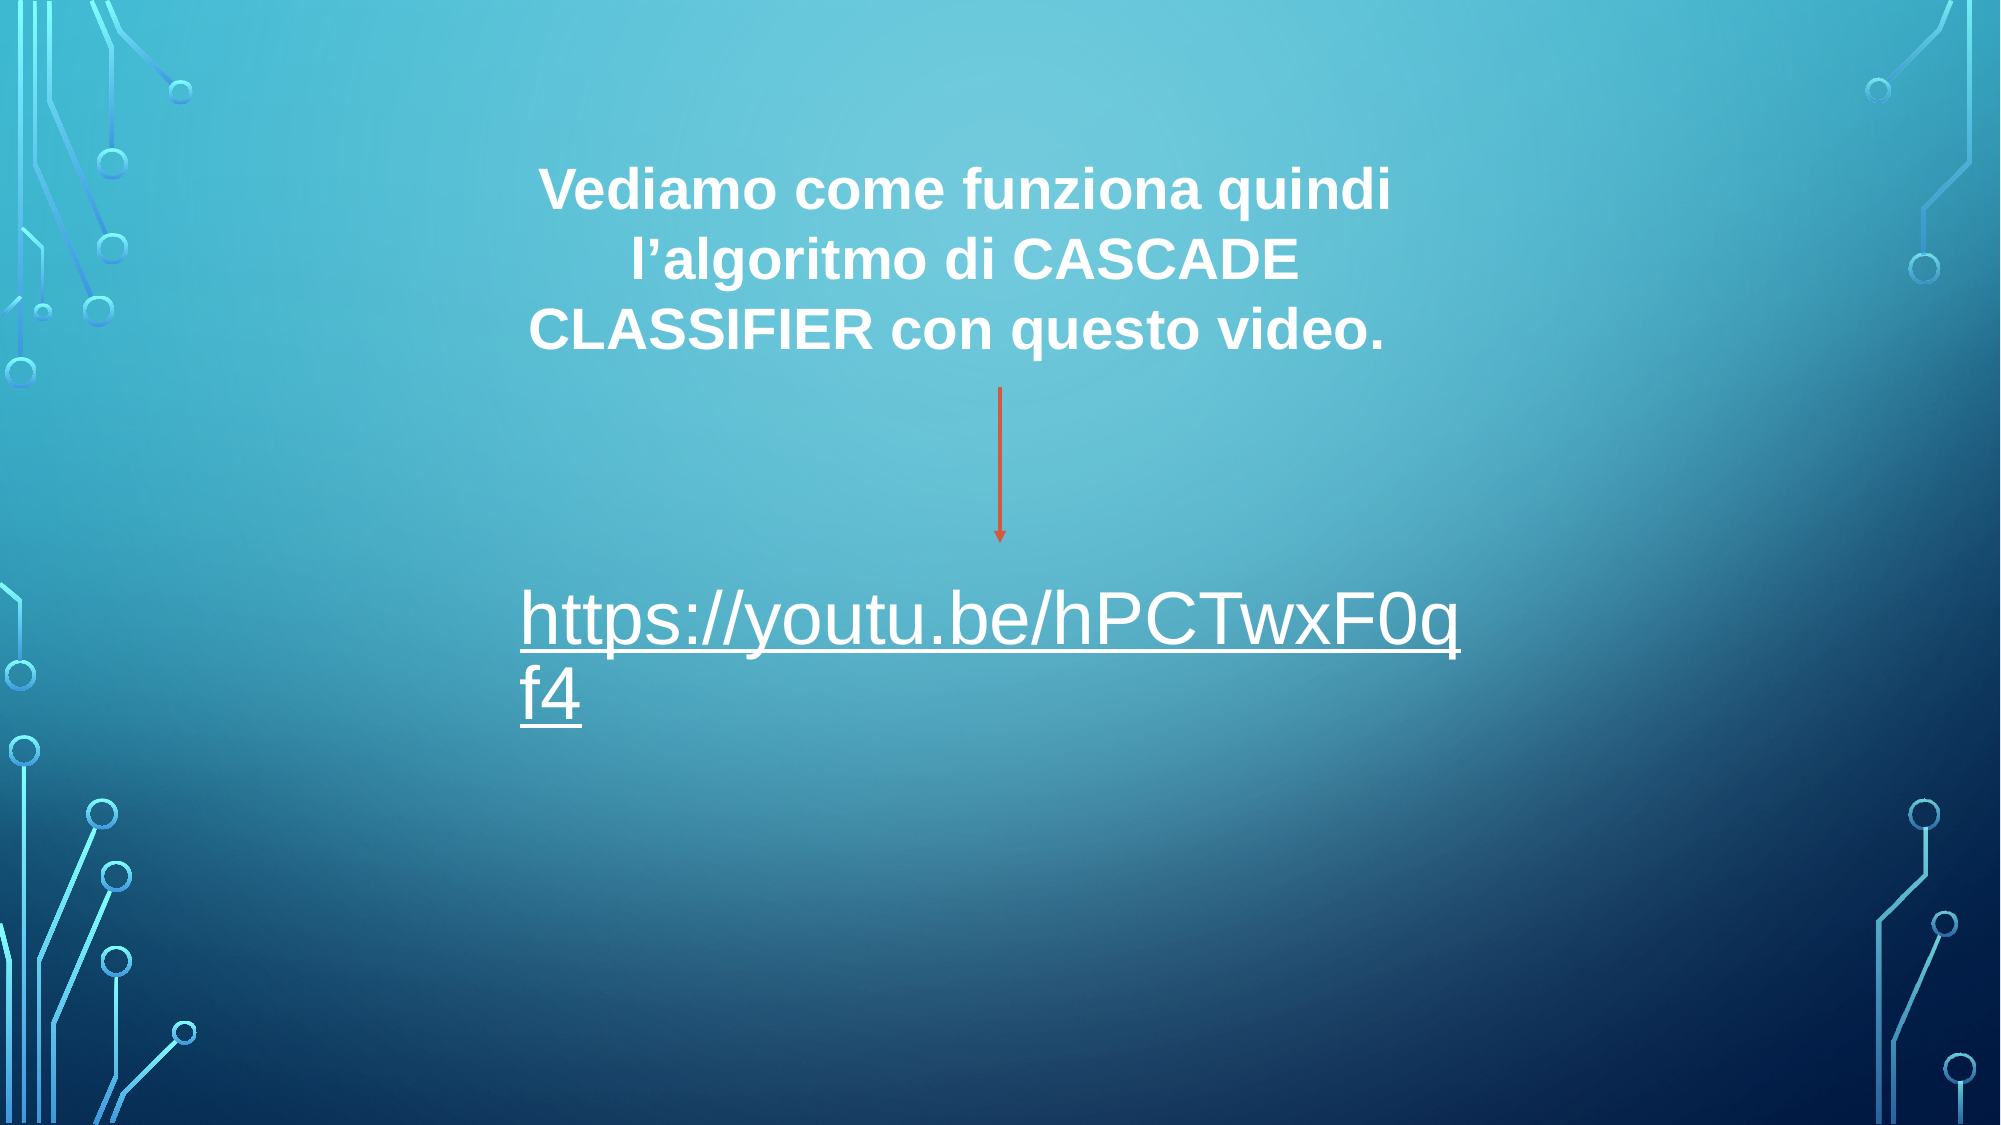

Vediamo come funziona quindi l’algoritmo di CASCADE CLASSIFIER con questo video.
https://youtu.be/hPCTwxF0qf4